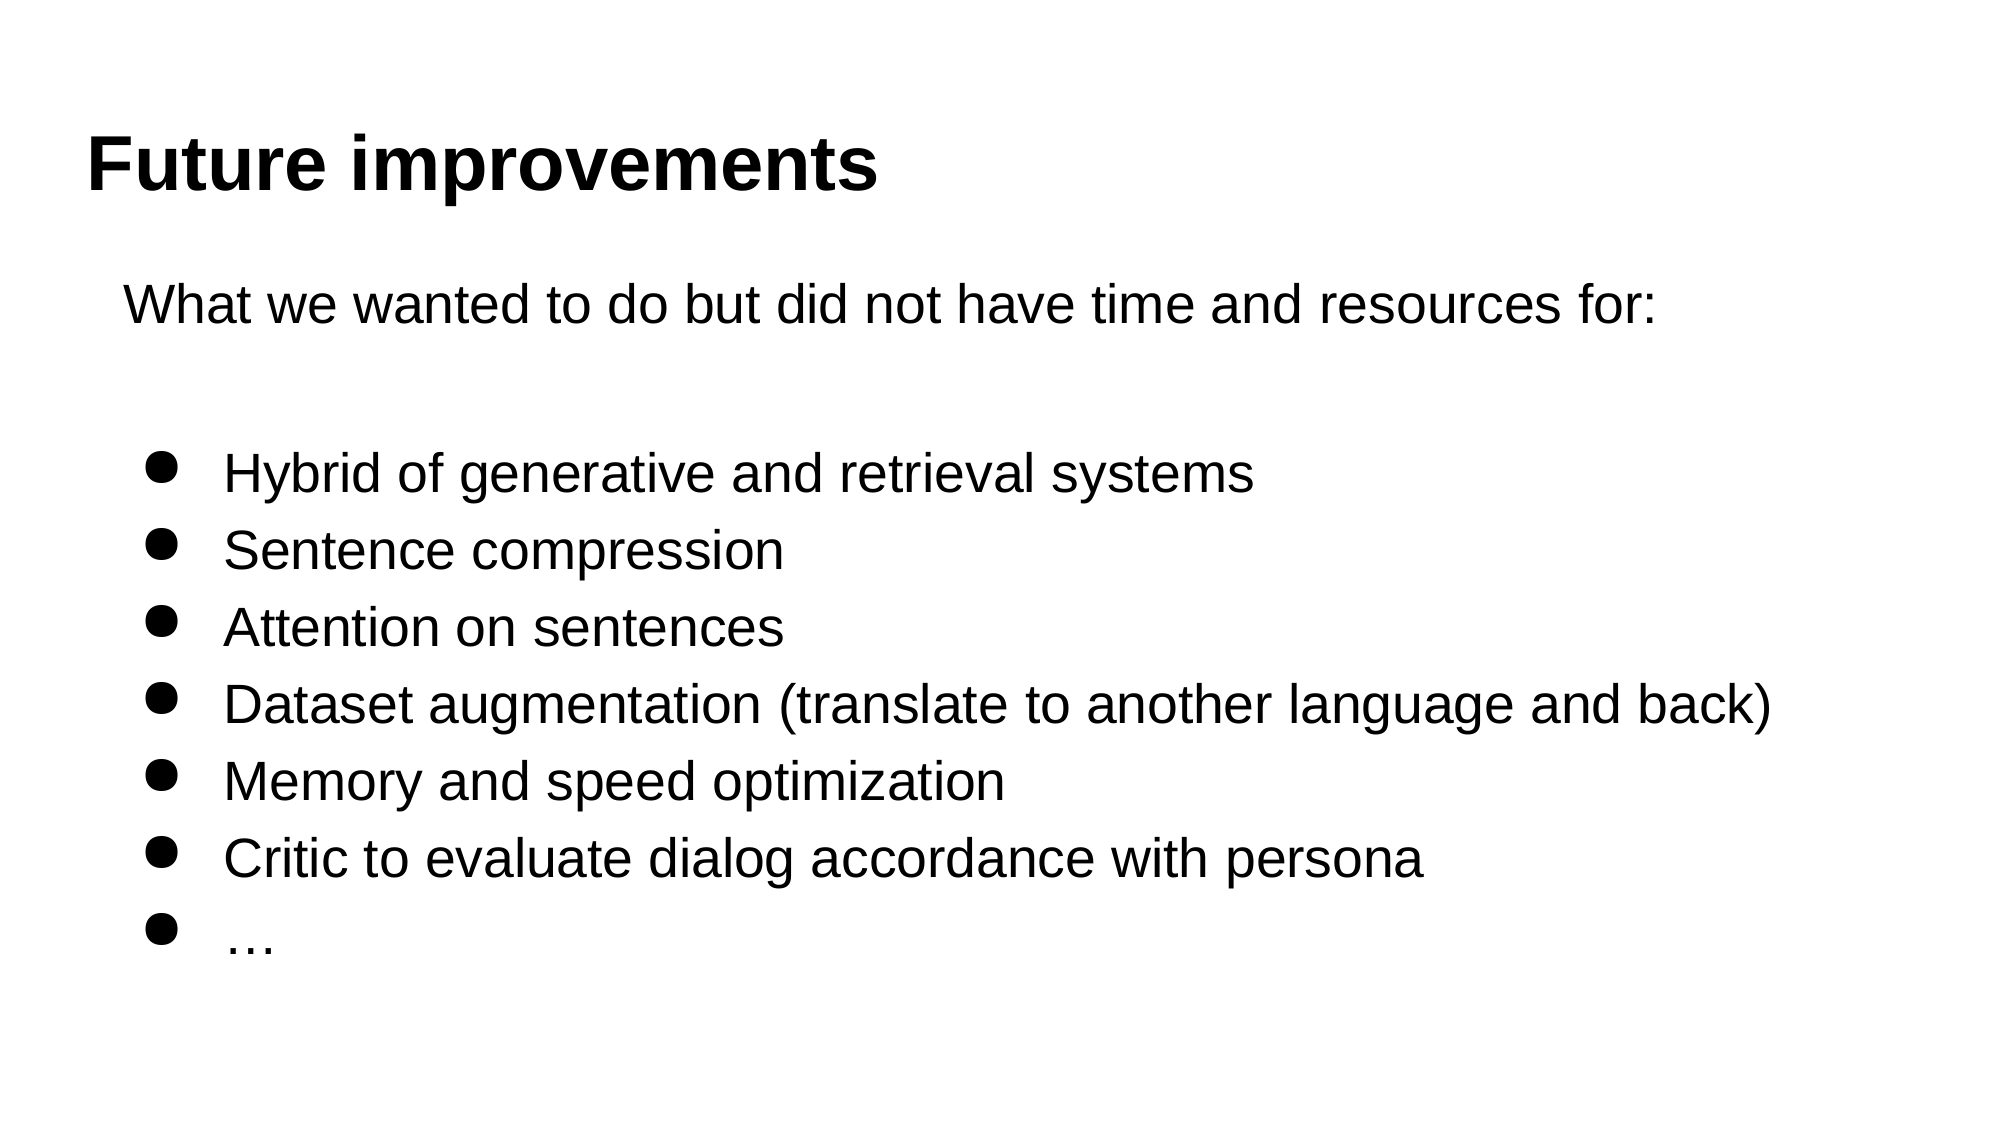

# Future improvements
What we wanted to do but did not have time and resources for:

Hybrid of generative and retrieval systems
Sentence compression
Attention on sentences
Dataset augmentation (translate to another language and back)
Memory and speed optimization
Critic to evaluate dialog accordance with persona
…
12